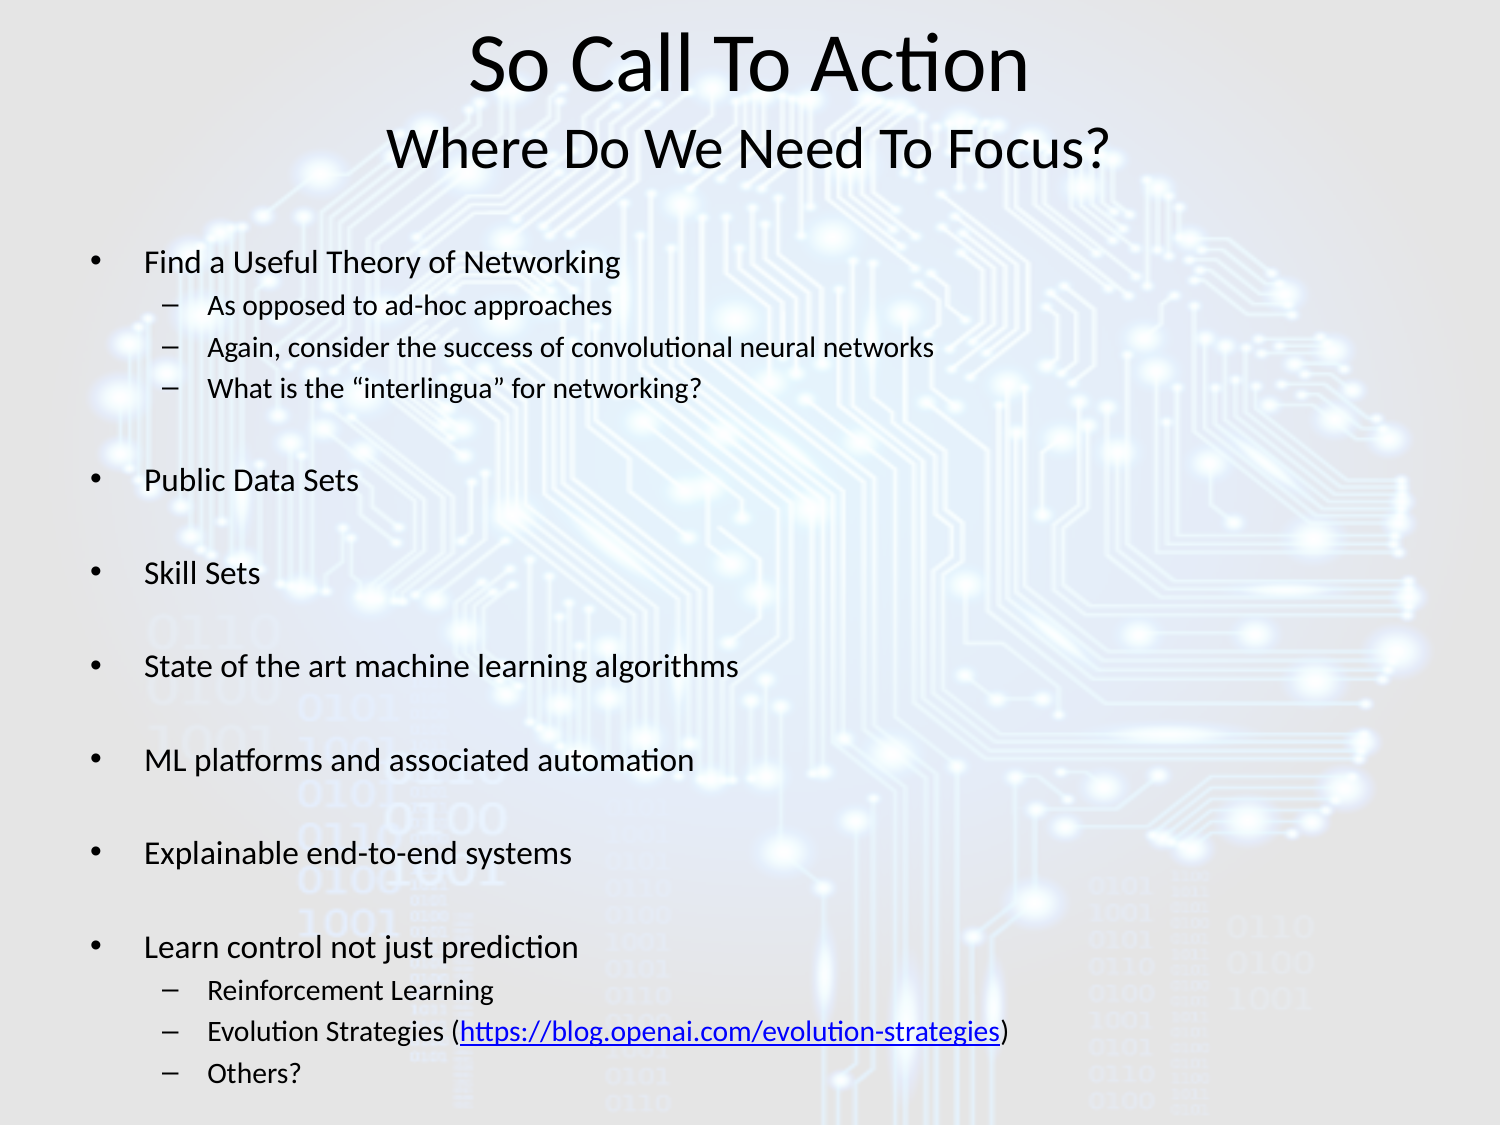

# So Call To Action Where Do We Need To Focus?
Find a Useful Theory of Networking
As opposed to ad-hoc approaches
Again, consider the success of convolutional neural networks
What is the “interlingua” for networking?

Public Data Sets

Skill Sets

State of the art machine learning algorithms

ML platforms and associated automation

Explainable end-to-end systems

Learn control not just prediction
Reinforcement Learning
Evolution Strategies (https://blog.openai.com/evolution-strategies)
Others?